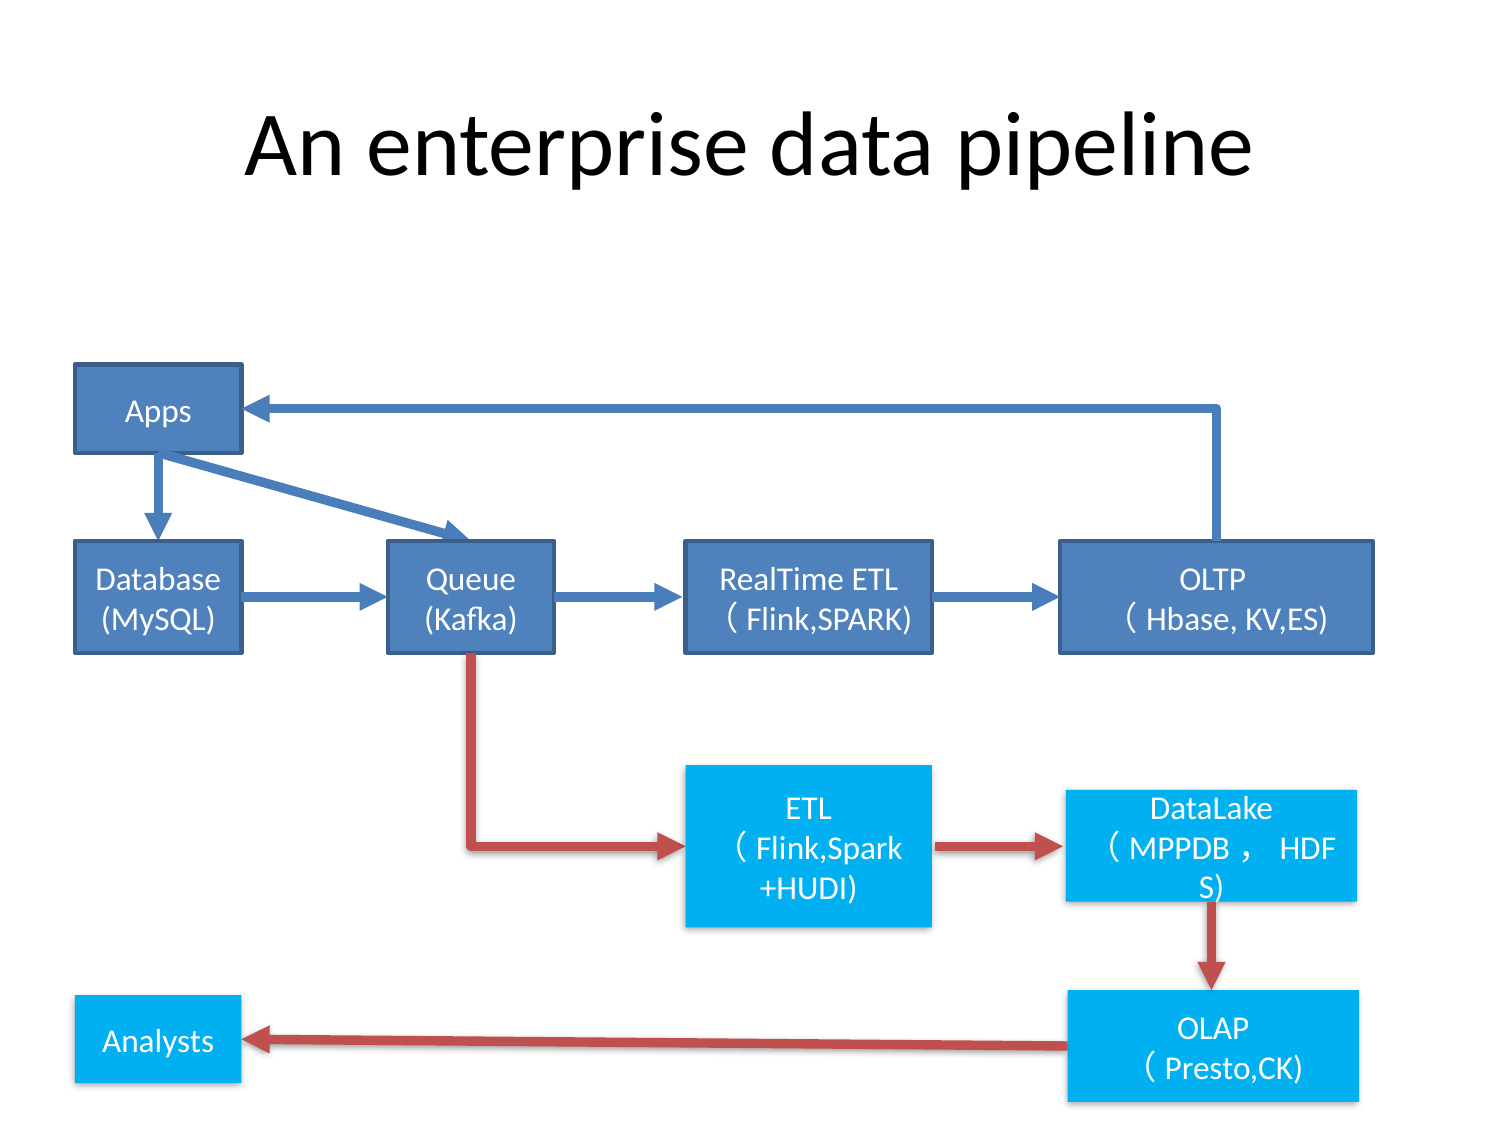

# An enterprise data pipeline
Apps
OLTP
（Hbase, KV,ES)
RealTime ETL
（Flink,SPARK)
Database
(MySQL)
Queue
(Kafka)
ETL
（Flink,Spark
+HUDI)
DataLake
（MPPDB，HDFS)
OLAP
（Presto,CK)
Analysts